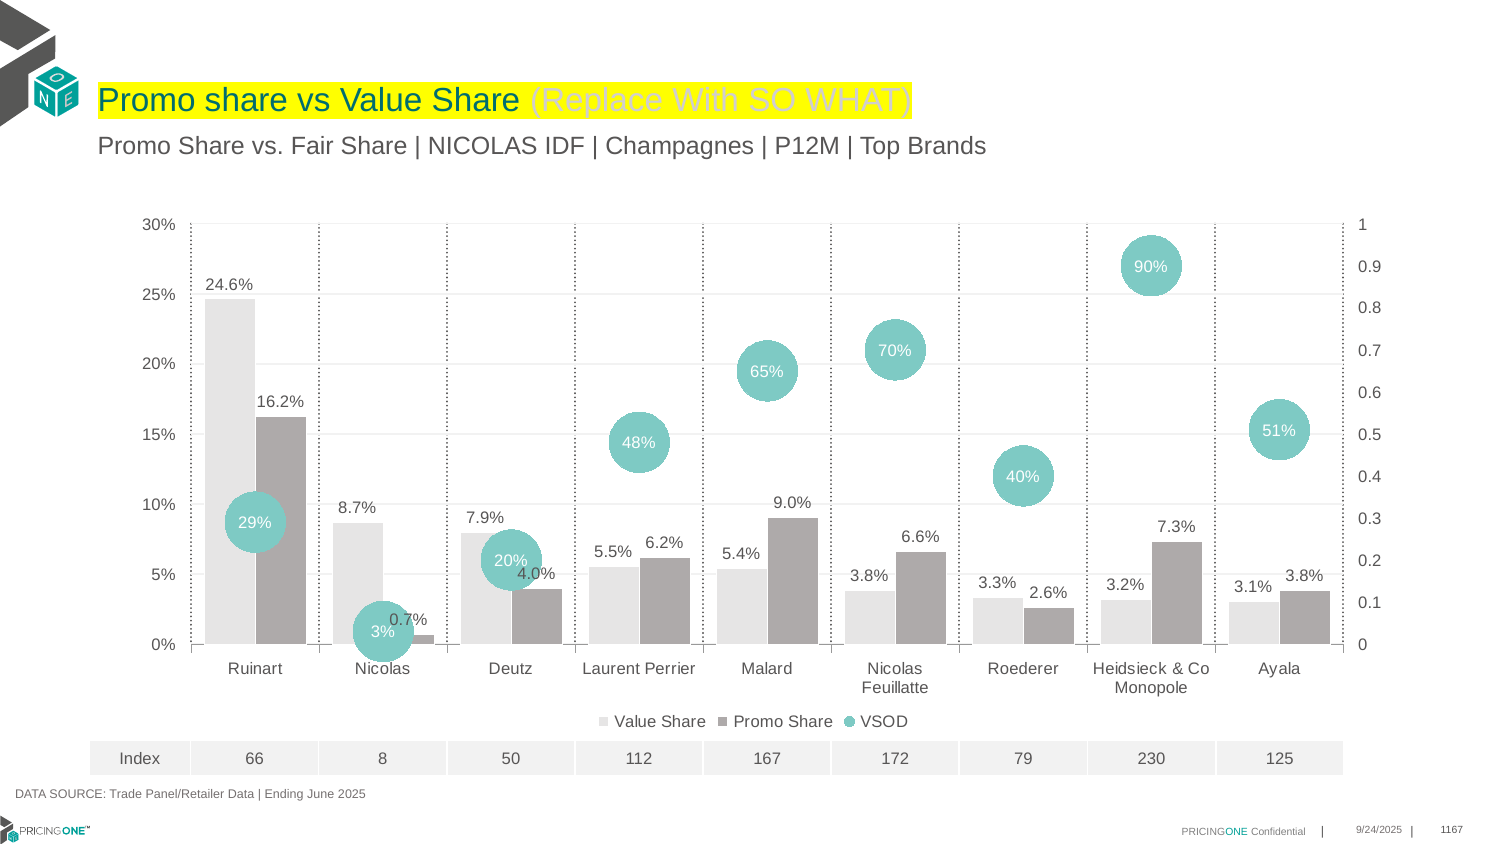

# Promo share vs Value Share (Replace With SO WHAT)
Promo Share vs. Fair Share | NICOLAS IDF | Champagnes | P12M | Top Brands

### Chart

| Category | Value Share | Promo Share | VSOD |
|---|---|---|---|
| Ruinart | 0.24633676532718063 | 0.16211948302720075 | 0.29 |
| Nicolas | 0.08673499613685513 | 0.0070457934621268445 | 0.03 |
| Deutz | 0.07924455602402457 | 0.03961739114082773 | 0.2 |
| Laurent Perrier | 0.05511821369792973 | 0.061881691440318146 | 0.48 |
| Malard | 0.05382384498927494 | 0.09011866132840156 | 0.65 |
| Nicolas Feuillatte | 0.03827539653776515 | 0.06592573730477438 | 0.7 |
| Roederer | 0.03288922123065017 | 0.025959981102355832 | 0.4 |
| Heidsieck & Co Monopole | 0.03185281518784553 | 0.07332269274647885 | 0.9 |
| Ayala | 0.030557279020147505 | 0.038289747730494456 | 0.51 |
| Index | 66 | 8 | 50 | 112 | 167 | 172 | 79 | 230 | 125 |
| --- | --- | --- | --- | --- | --- | --- | --- | --- | --- |
DATA SOURCE: Trade Panel/Retailer Data | Ending June 2025

9/24/2025
1167